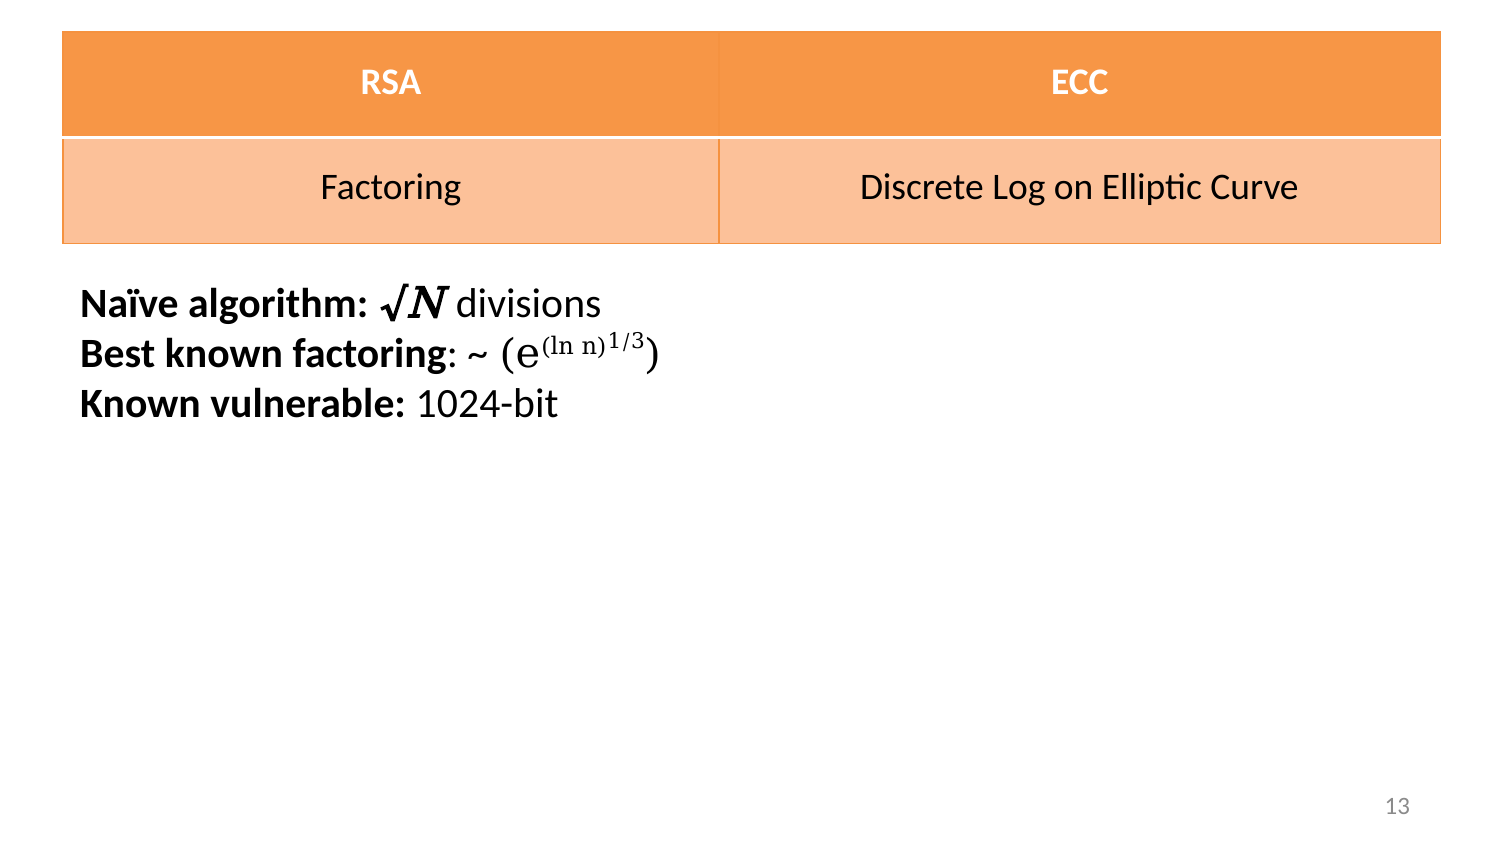

| RSA | ECC |
| --- | --- |
| Factoring | Discrete Log on Elliptic Curve |
Naïve algorithm: √N divisions
Best known factoring: ~ (e(ln n)1/3)
Known vulnerable: 1024-bit
13